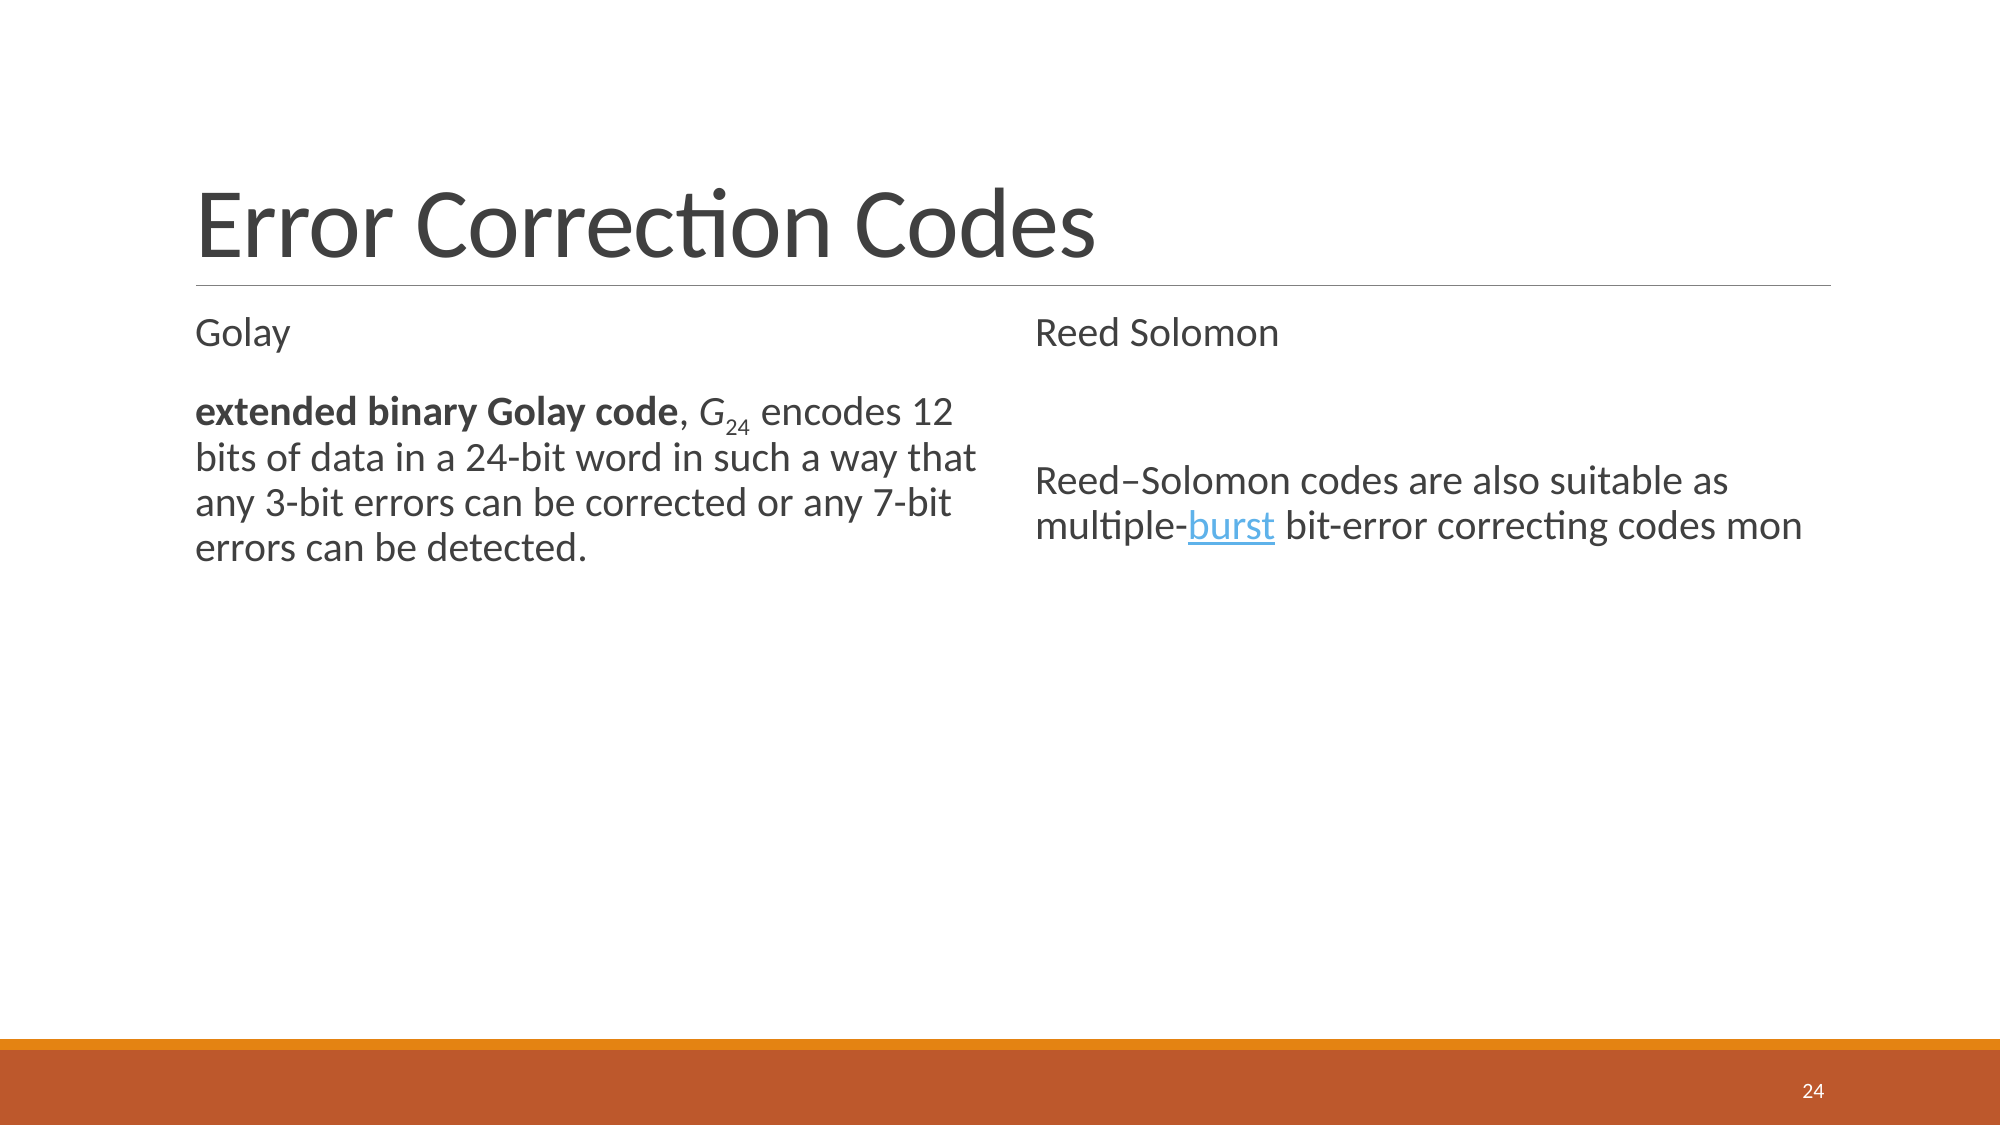

# Error Correction Codes
Golay
extended binary Golay code, G24  encodes 12 bits of data in a 24-bit word in such a way that any 3-bit errors can be corrected or any 7-bit errors can be detected.
Reed Solomon

Reed–Solomon codes are also suitable as multiple-burst bit-error correcting codes mon
24